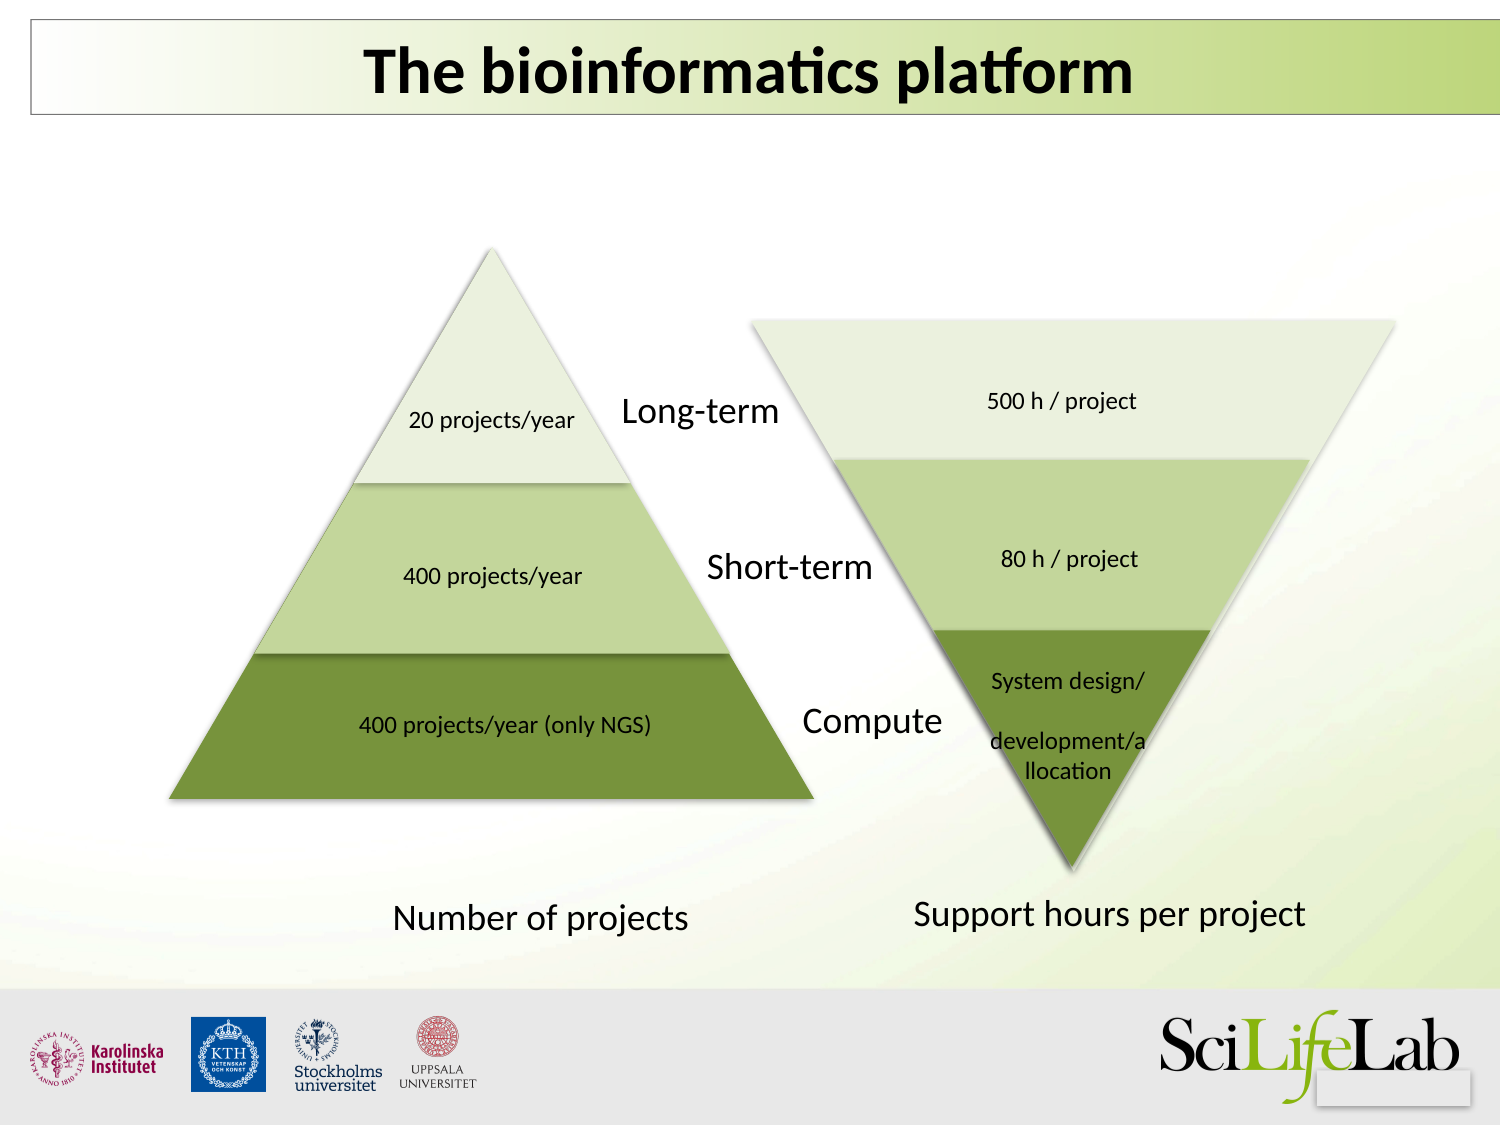

# The bioinformatics platform

500 h / project
Long-term
20 projects/year
Short-term
80 h / project
400 projects/year
System design/  development/allocation
Compute
400 projects/year (only NGS)
Support hours per project
Number of projects